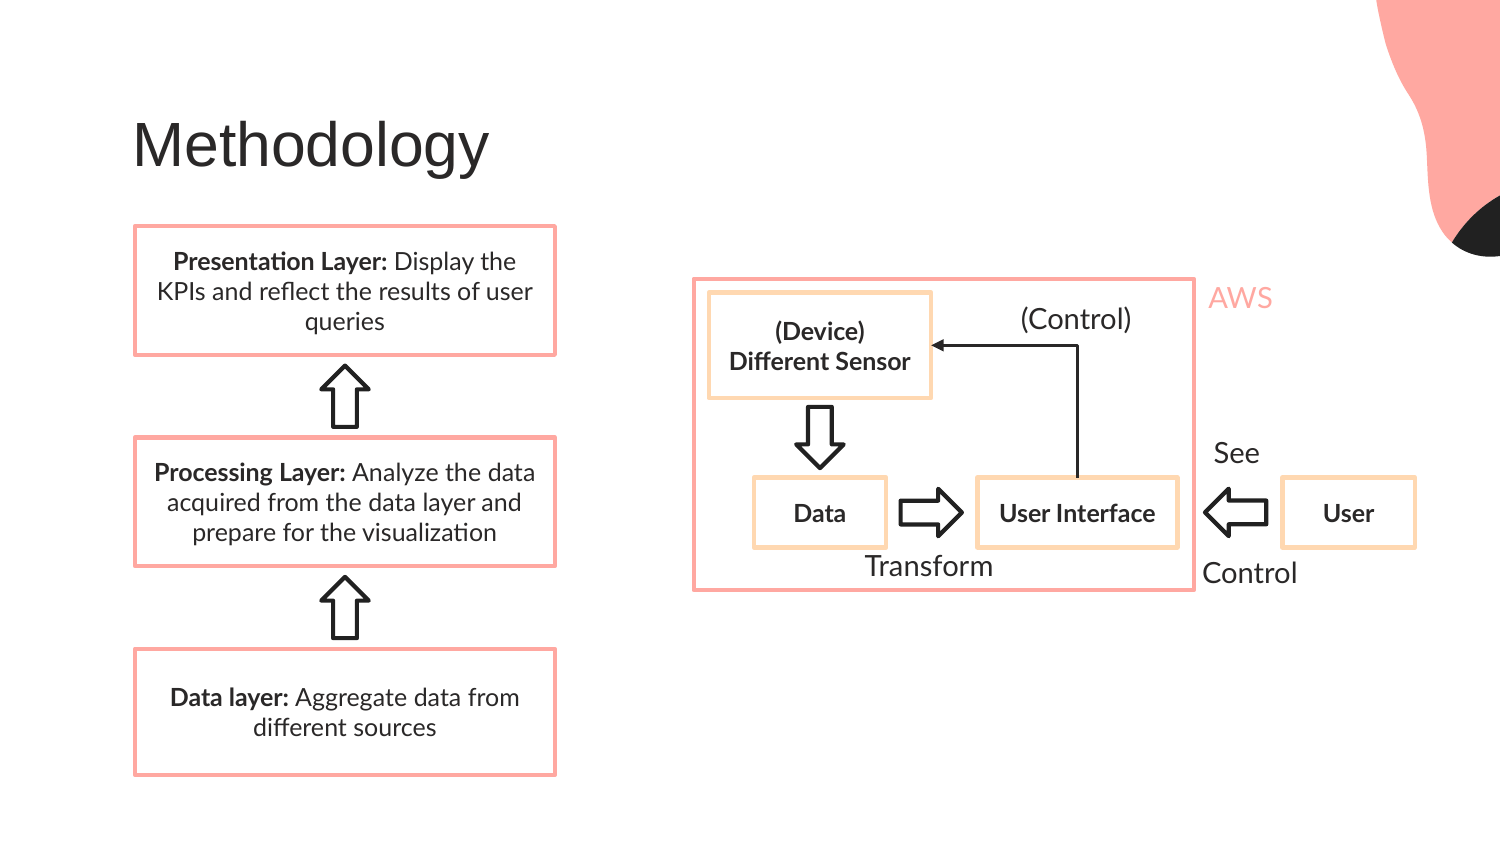

# Methodology
Presentation Layer: Display the KPIs and reflect the results of user queries

Processing Layer: Analyze the data acquired from the data layer and prepare for the visualization

Data layer: Aggregate data from different sources
AWS

(Device)
Different Sensor
(Control)

See
Data
User Interface
User

Transform
Control